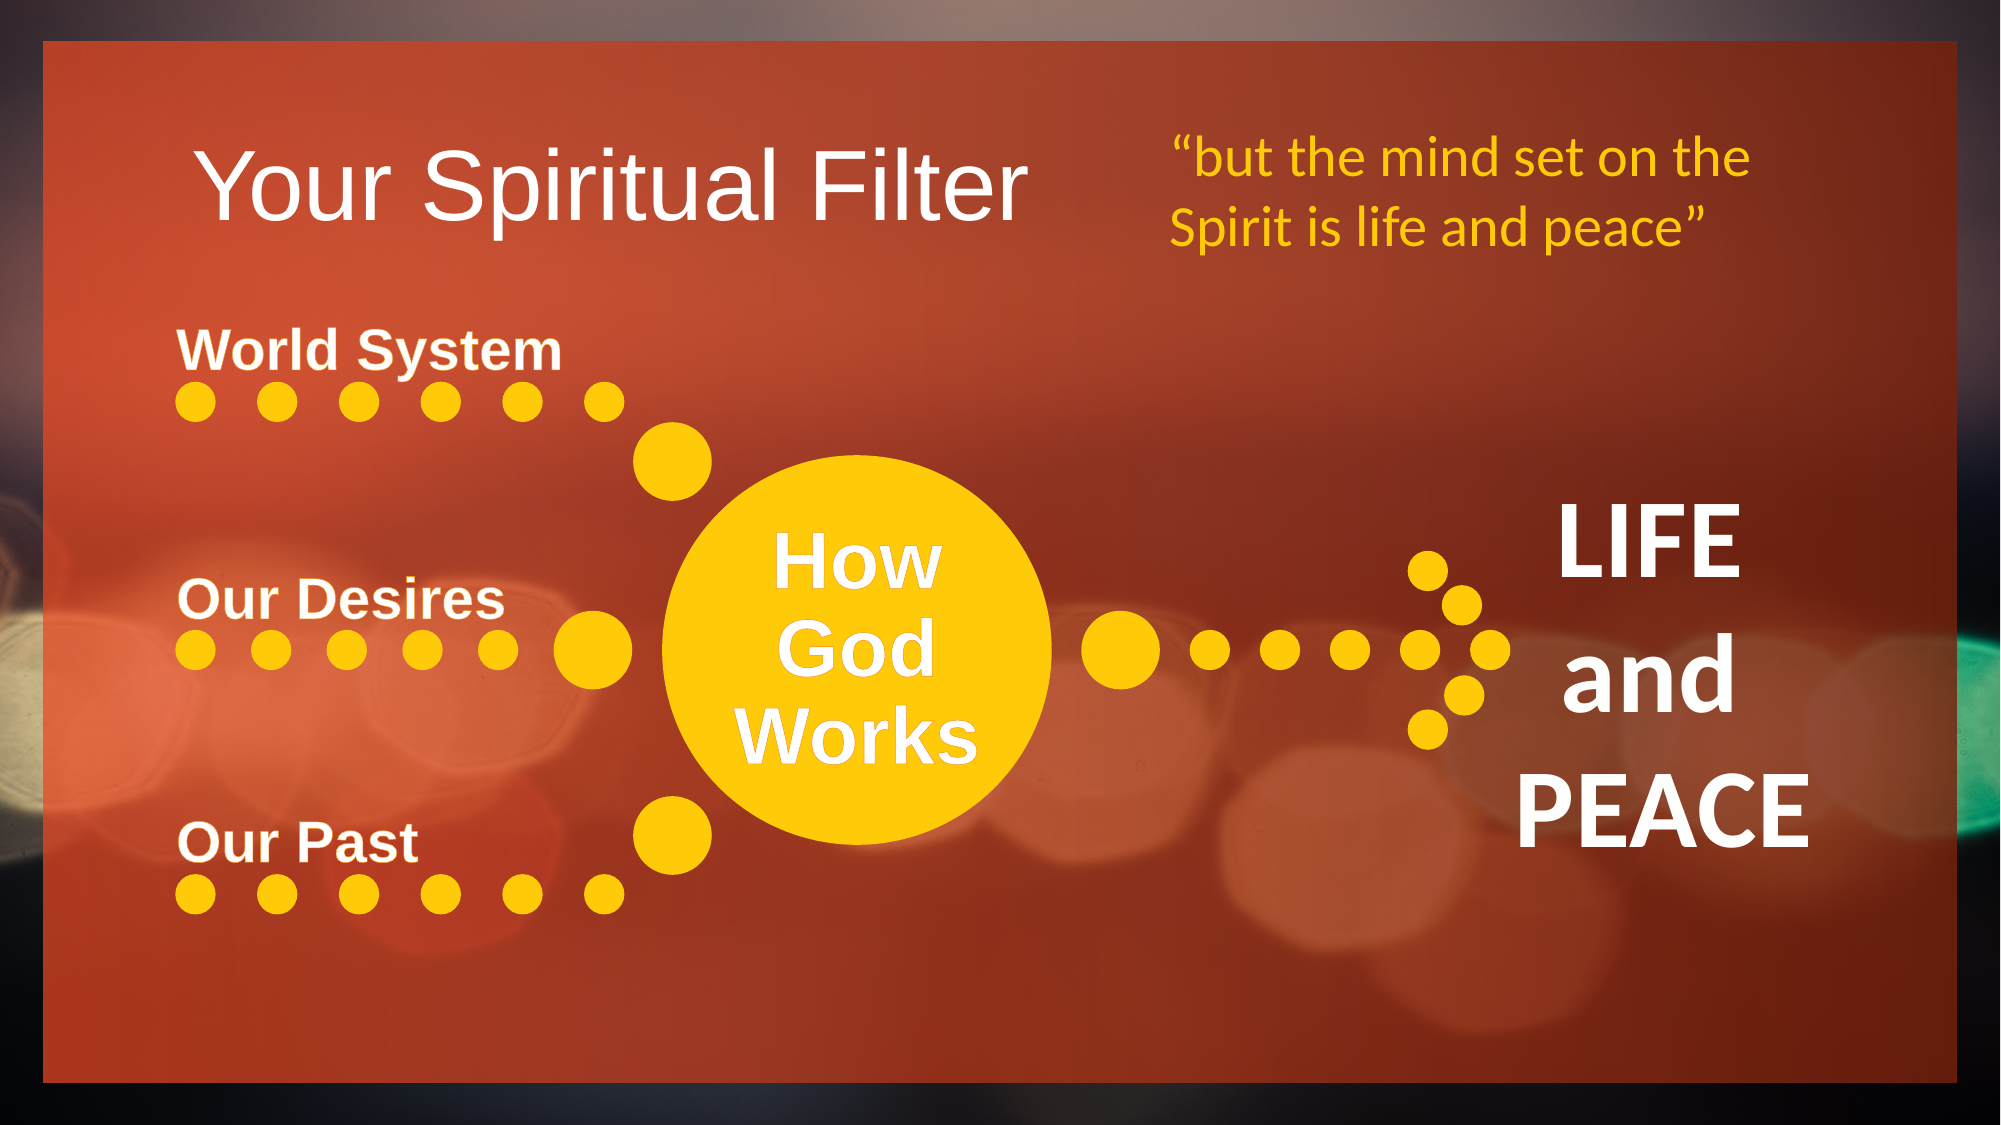

# Your Spiritual Filter
“but the mind set on the Spirit is life and peace”
How God Works
World System
Our Desires
Our Past
LIFE
and
PEACE